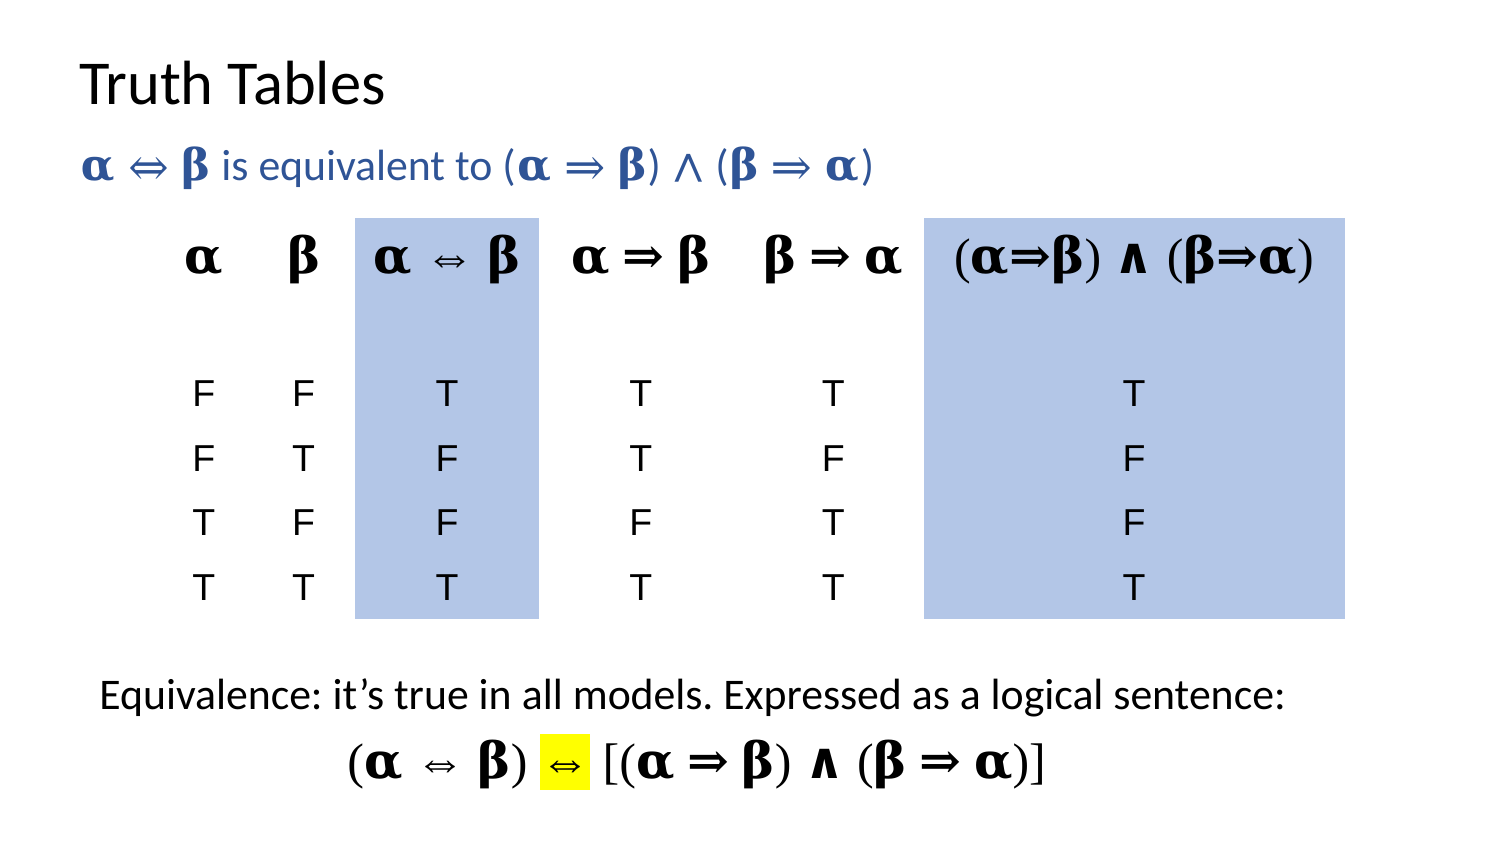

# Truth Tables
𝛂 ⇔ 𝛃 is equivalent to (𝛂 ⇒ 𝛃) ∧ (𝛃 ⇒ 𝛂)
| 𝛂 | 𝛃 | 𝛂 ⇔ 𝛃 | 𝛂 ⇒ 𝛃 | 𝛃 ⇒ 𝛂 | (𝛂⇒𝛃) ∧ (𝛃⇒𝛂) |
| --- | --- | --- | --- | --- | --- |
| F | F | T | T | T | T |
| F | T | F | T | F | F |
| T | F | F | F | T | F |
| T | T | T | T | T | T |
Equivalence: it’s true in all models. Expressed as a logical sentence:
(𝛂 ⇔ 𝛃) ⇔ [(𝛂 ⇒ 𝛃) ∧ (𝛃 ⇒ 𝛂)]